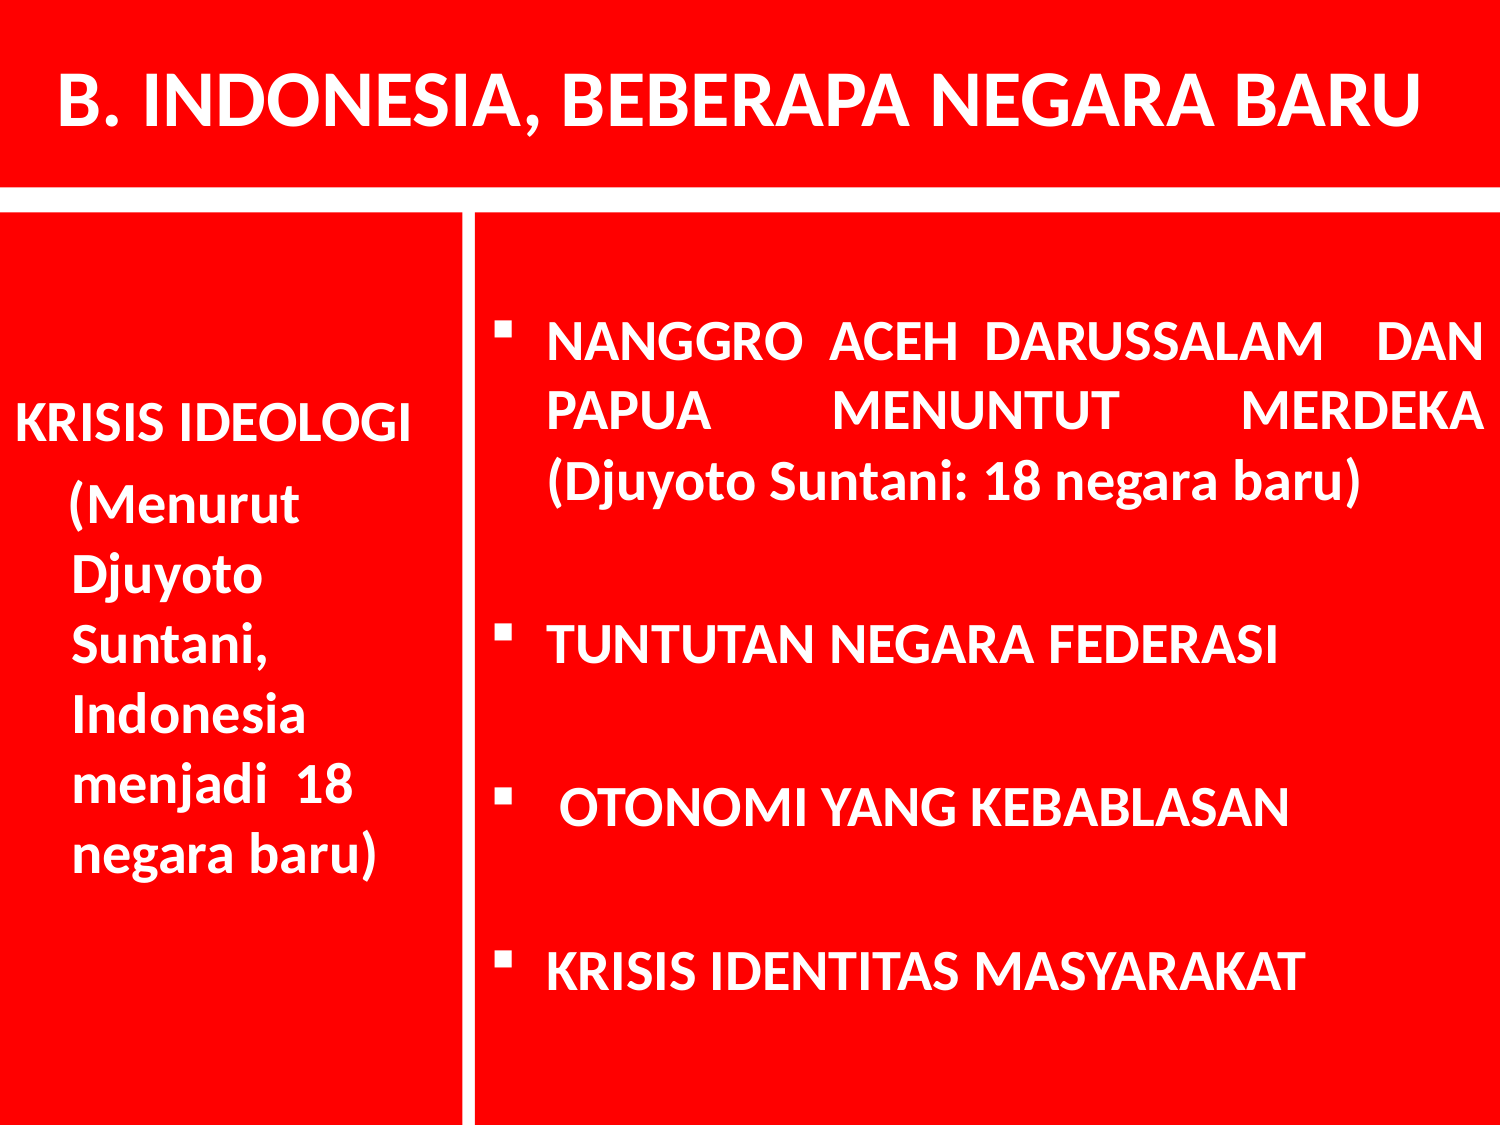

# B. INDONESIA, BEBERAPA NEGARA BARU

KRISIS IDEOLOGI
    (Menurut Djuyoto Suntani, Indonesia menjadi  18 negara baru)

NANGGRO ACEH DARUSSALAM  DAN PAPUA MENUNTUT MERDEKA (Djuyoto Suntani: 18 negara baru)

TUNTUTAN NEGARA FEDERASI

 OTONOMI YANG KEBABLASAN

KRISIS IDENTITAS MASYARAKAT